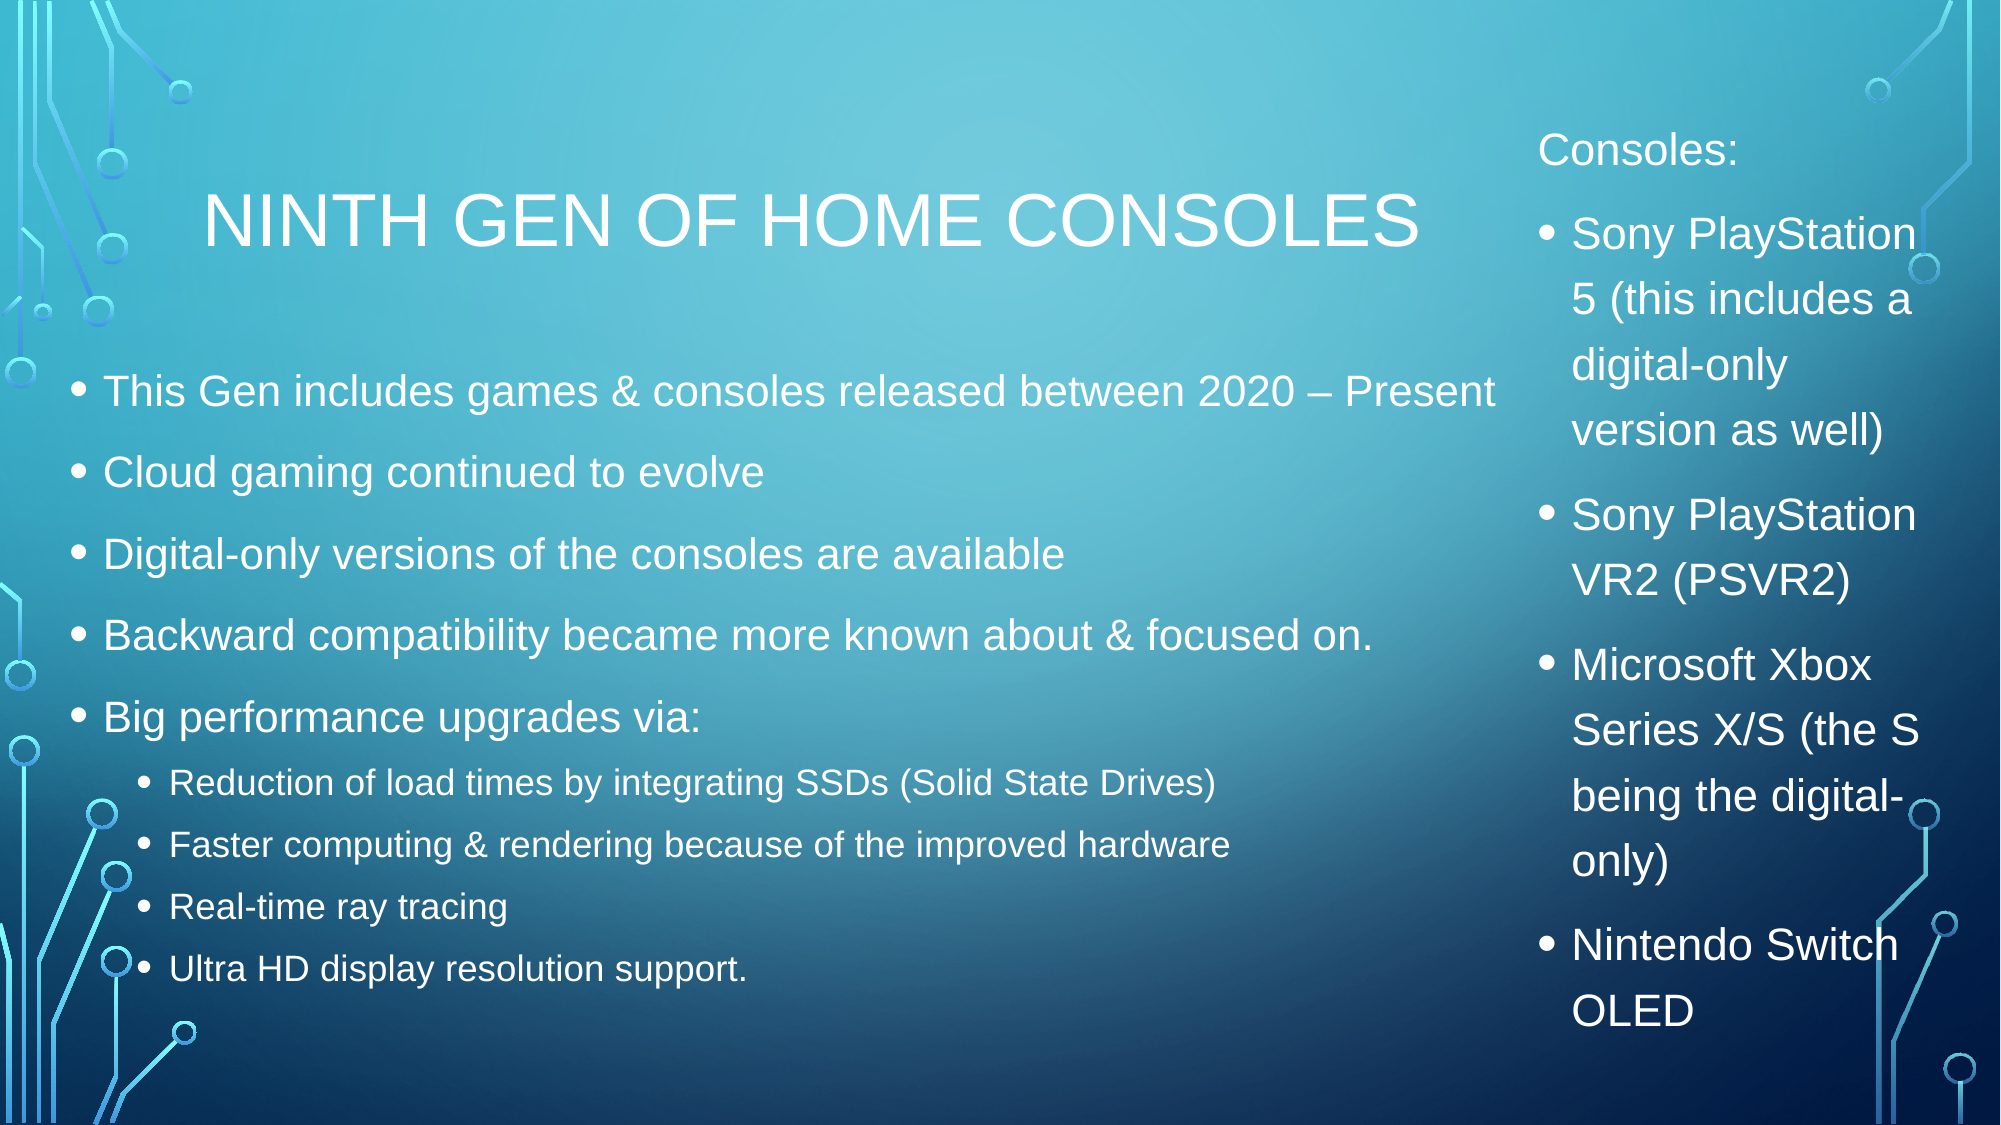

# Ninth Gen of Home Consoles
Consoles:
Sony PlayStation 5 (this includes a digital-only version as well)
Sony PlayStation VR2 (PSVR2)
Microsoft Xbox Series X/S (the S being the digital-only)
Nintendo Switch OLED
This Gen includes games & consoles released between 2020 – Present
Cloud gaming continued to evolve
Digital-only versions of the consoles are available
Backward compatibility became more known about & focused on.
Big performance upgrades via:
Reduction of load times by integrating SSDs (Solid State Drives)
Faster computing & rendering because of the improved hardware
Real-time ray tracing
Ultra HD display resolution support.